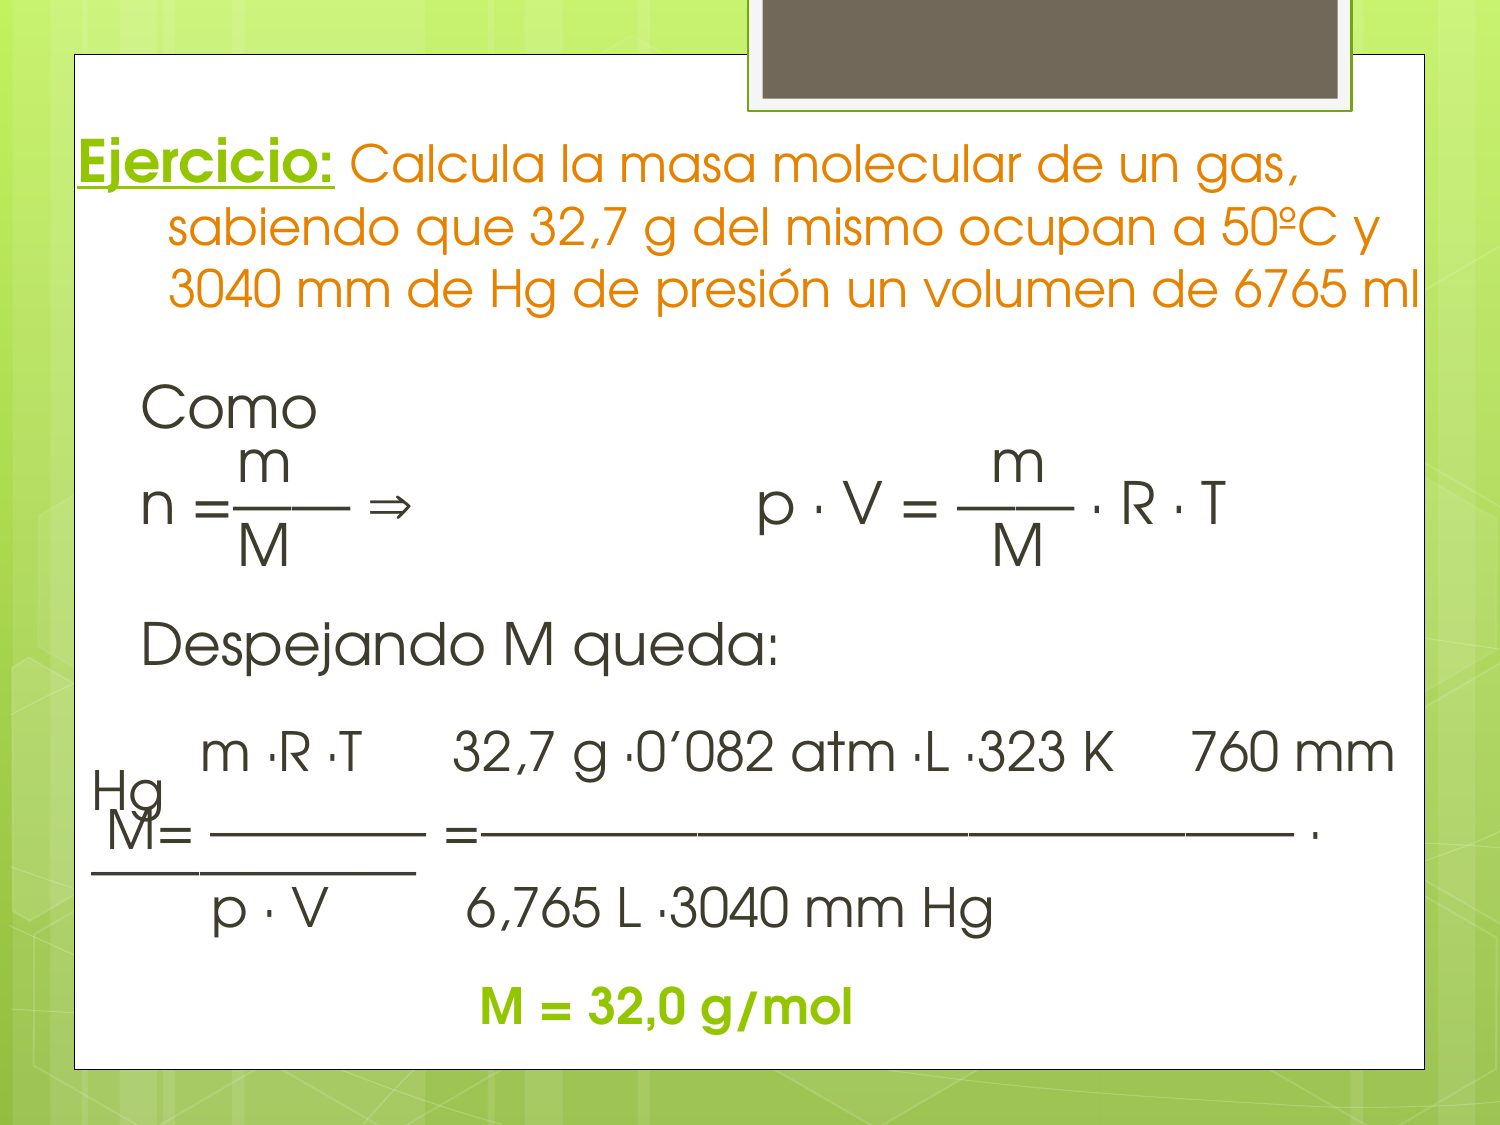

# Ejercicio: Calcula la masa molecular de un gas, sabiendo que 32,7 g del mismo ocupan a 50ºC y 3040 mm de Hg de presión un volumen de 6765 ml
   Como
         m 		     		 	m
   n =—— ⇒		    p · V = —— · R · T
         M		     			M

   Despejando M queda:

       m ·R ·T      32,7 g ·0’082 atm ·L ·323 K     760 mm Hg
 M= ———— =——————————————— ·——————
        p · V	     6,765 L ·3040 mm Hg

	                 M = 32,0 g/mol